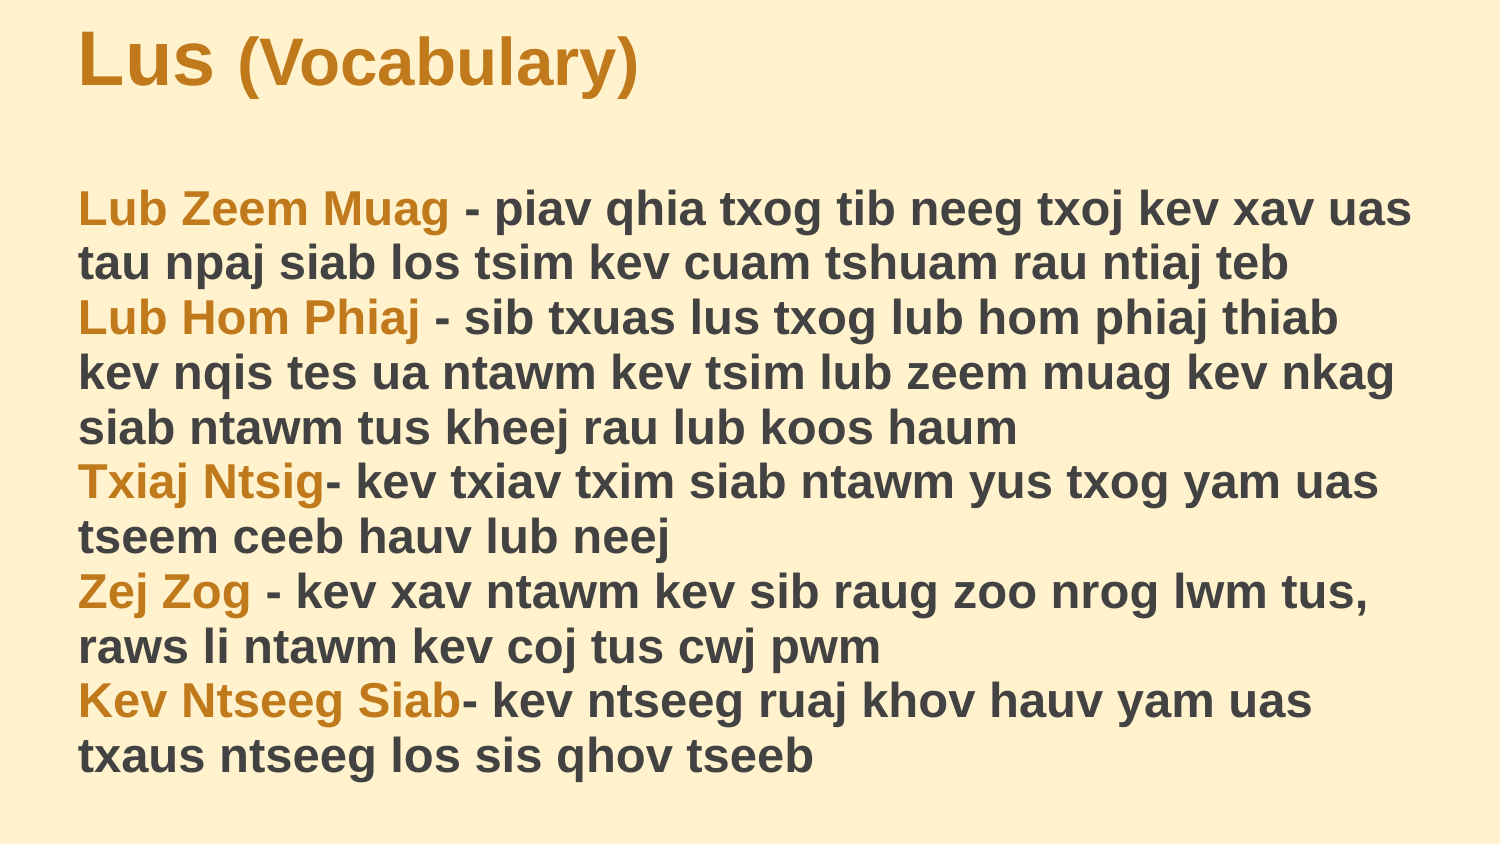

Lus (Vocabulary)

Lub Zeem Muag - piav qhia txog tib neeg txoj kev xav uas tau npaj siab los tsim kev cuam tshuam rau ntiaj teb
Lub Hom Phiaj - sib txuas lus txog lub hom phiaj thiab kev nqis tes ua ntawm kev tsim lub zeem muag kev nkag siab ntawm tus kheej rau lub koos haum
Txiaj Ntsig- kev txiav txim siab ntawm yus txog yam uas tseem ceeb hauv lub neej
Zej Zog - kev xav ntawm kev sib raug zoo nrog lwm tus, raws li ntawm kev coj tus cwj pwm
Kev Ntseeg Siab- kev ntseeg ruaj khov hauv yam uas txaus ntseeg los sis qhov tseeb